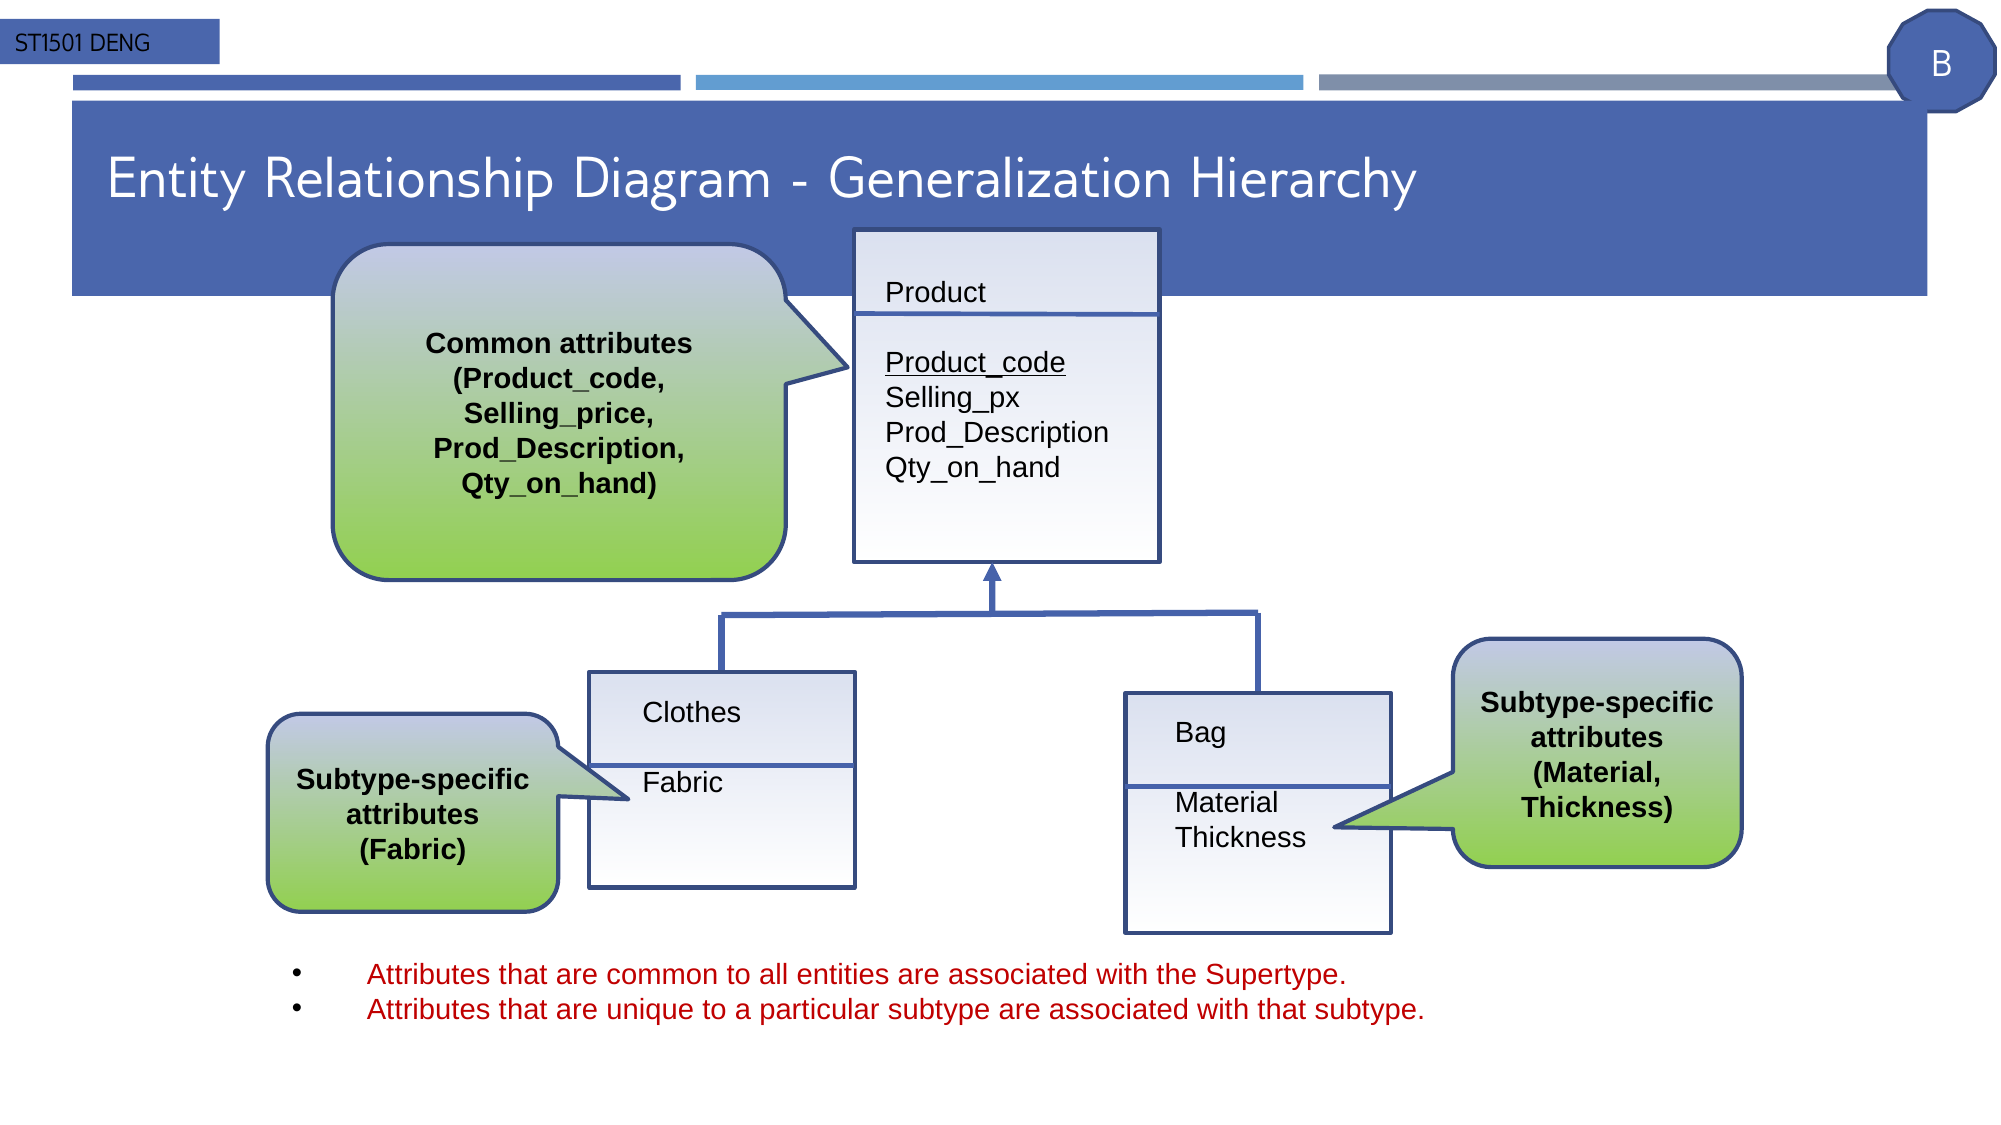

# Entity Relationship Diagram - Generalization Hierarchy

Product

Product_code
Selling_px
Prod_Description
Qty_on_hand

Clothes

Fabric

Bag

Material
Thickness
Common attributes
(Product_code, Selling_price, Prod_Description, Qty_on_hand)
Subtype-specific attributes
(Material, Thickness)
Subtype-specific attributes
(Fabric)
Attributes that are common to all entities are associated with the Supertype.
Attributes that are unique to a particular subtype are associated with that subtype.